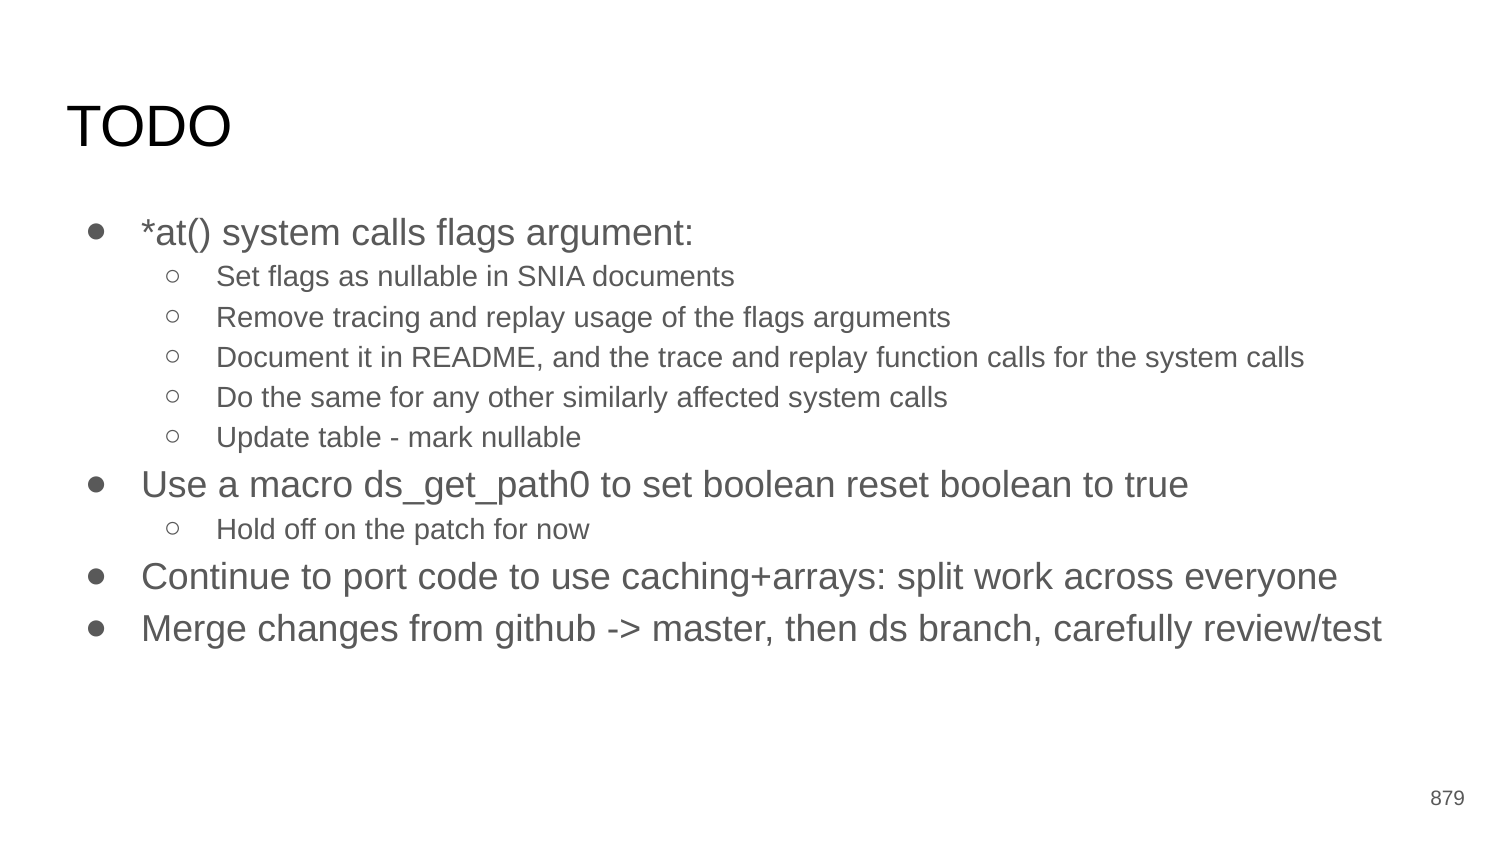

# TODO
*at() system calls flags argument:
Set flags as nullable in SNIA documents
Remove tracing and replay usage of the flags arguments
Document it in README, and the trace and replay function calls for the system calls
Do the same for any other similarly affected system calls
Update table - mark nullable
Use a macro ds_get_path0 to set boolean reset boolean to true
Hold off on the patch for now
Continue to port code to use caching+arrays: split work across everyone
Merge changes from github -> master, then ds branch, carefully review/test
879